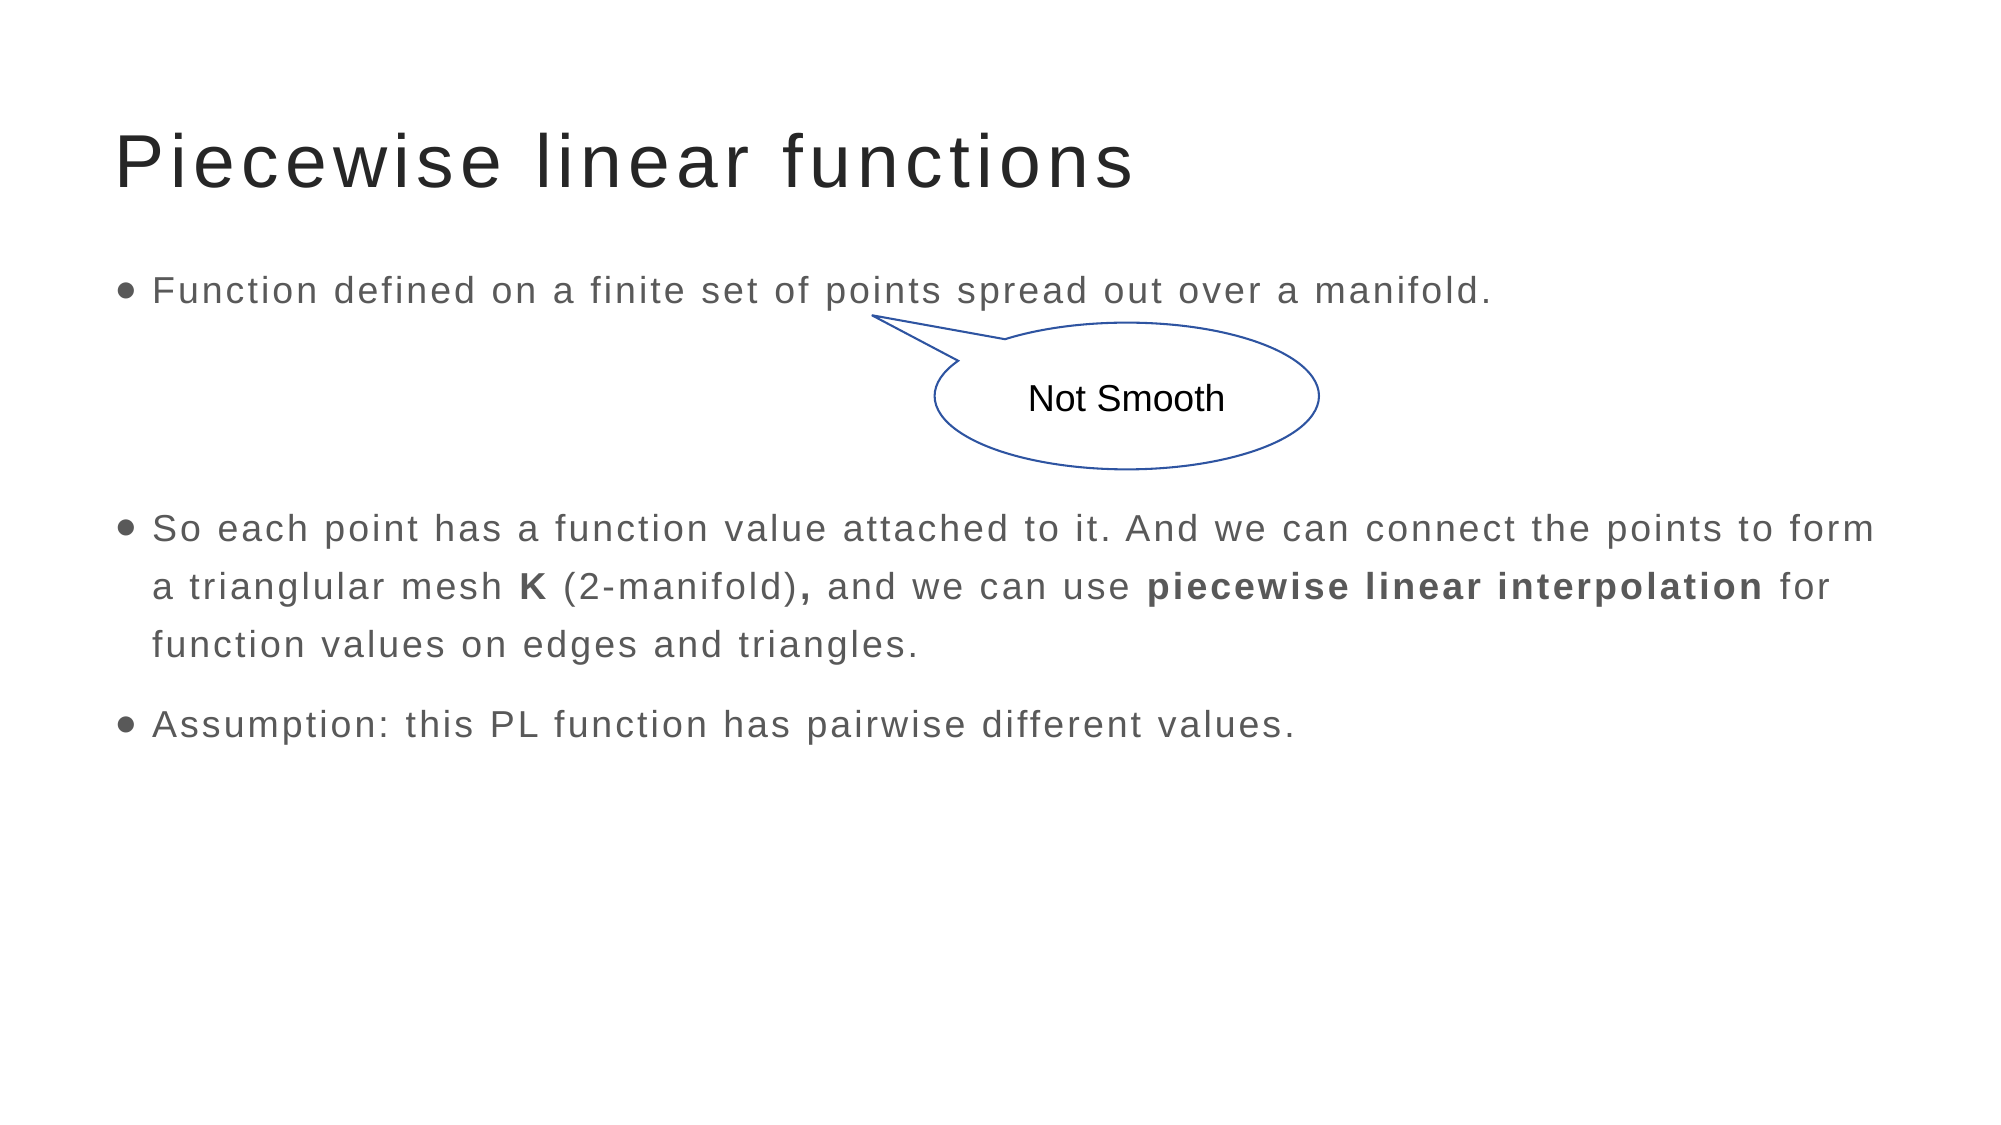

# Piecewise linear functions
Function defined on a finite set of points spread out over a manifold.

So each point has a function value attached to it. And we can connect the points to form a trianglular mesh K (2-manifold), and we can use piecewise linear interpolation for function values on edges and triangles.
Assumption: this PL function has pairwise different values.

Not Smooth